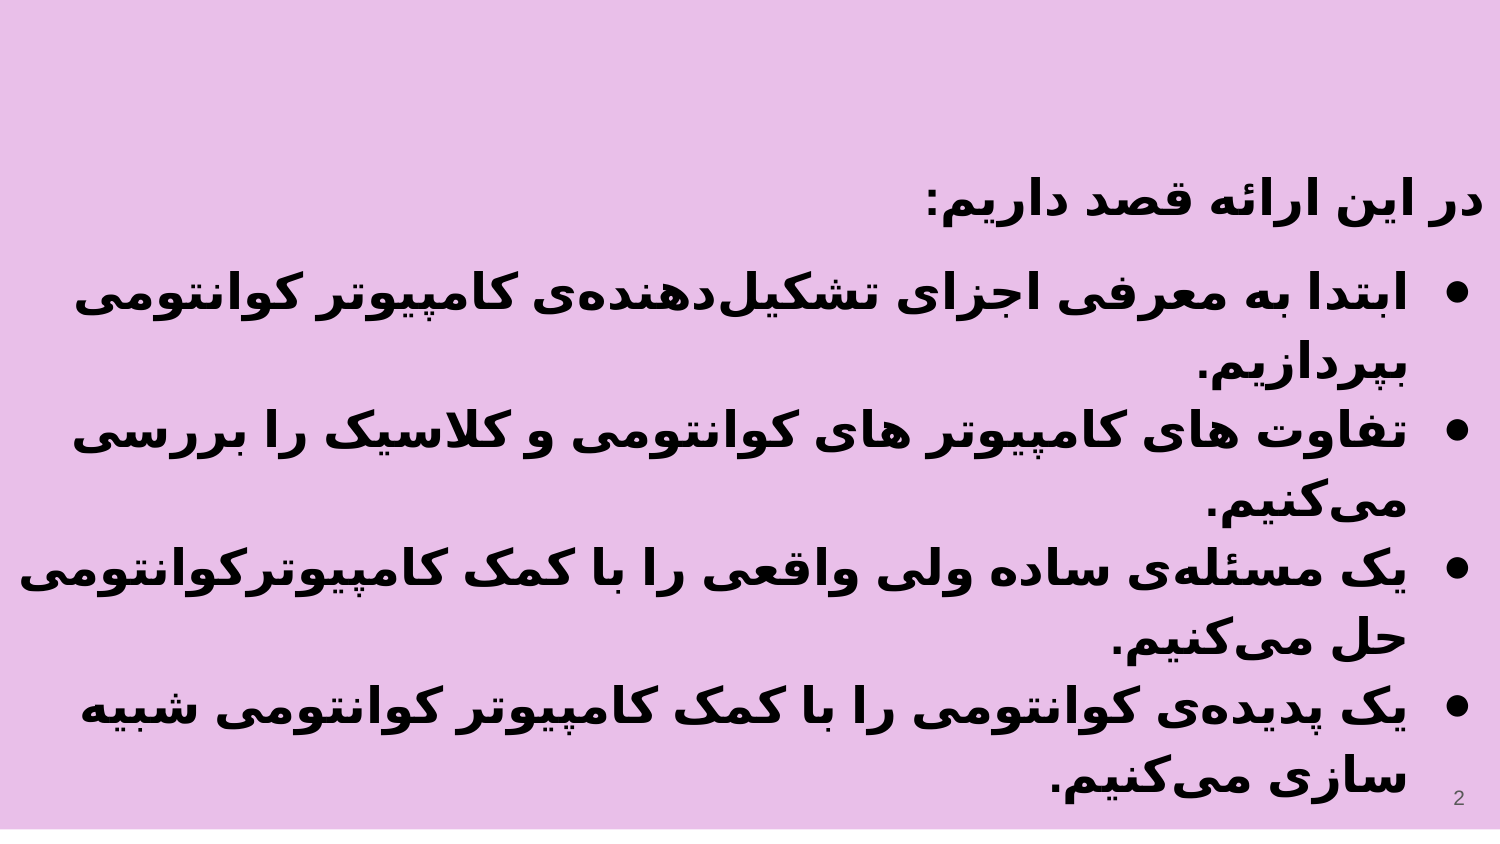

در این ارائه قصد داریم:
ابتدا به معرفی اجزای تشکیل‌دهنده‌ی کامپیوتر کوانتومی بپردازیم.
تفاوت های کامپیوتر های کوانتومی و کلاسیک را بررسی می‌کنیم.
یک مسئله‌ی ساده ولی واقعی را با کمک کامپیوتر‌کوانتومی حل می‌کنیم.
یک پدیده‌ی کوانتومی را با کمک کامپیوتر کوانتومی شبیه سازی می‌کنیم.

2